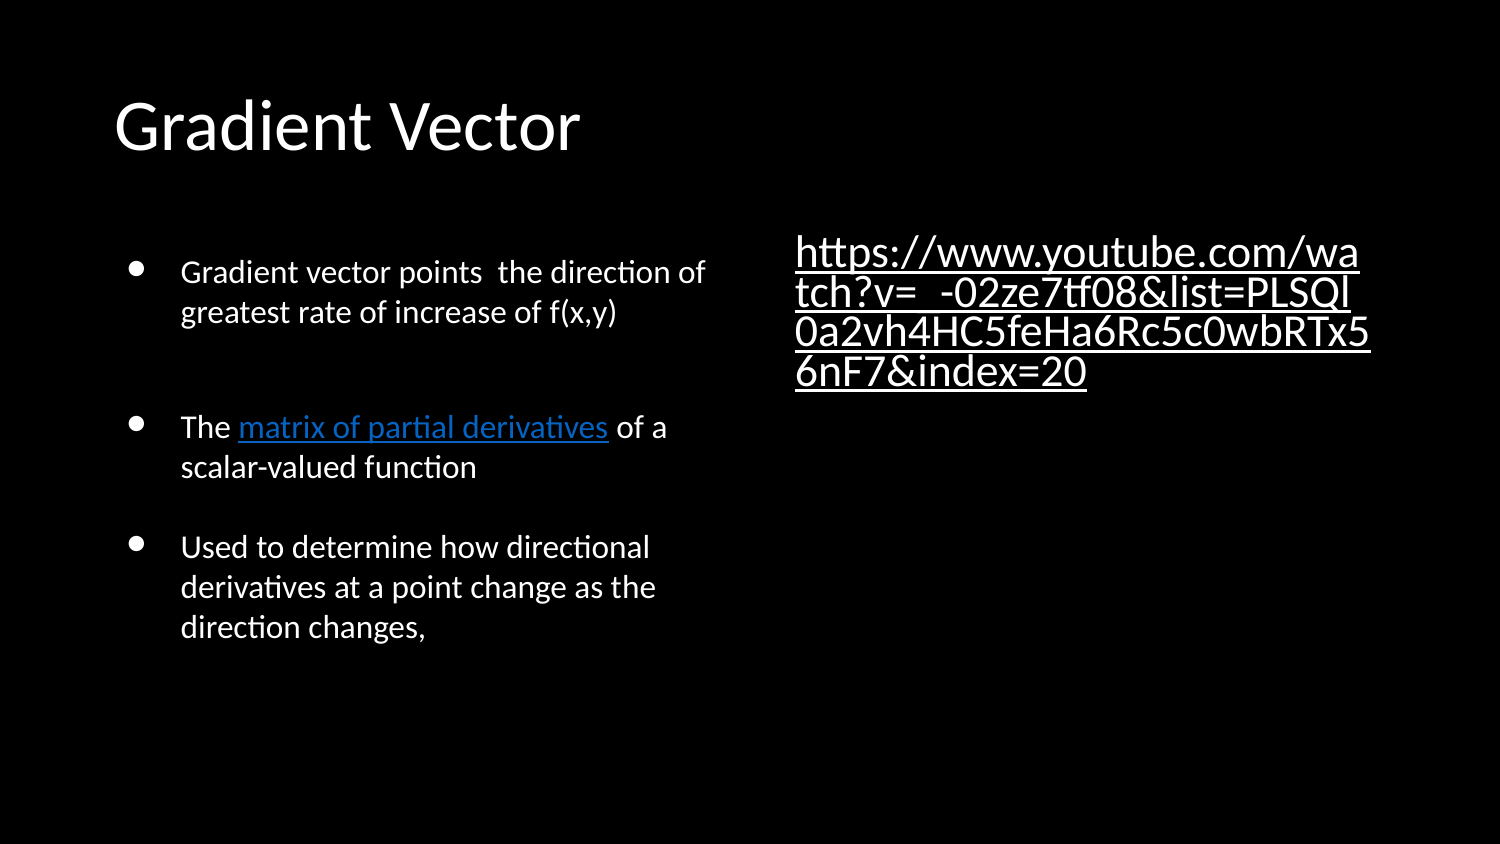

# Gradient Vector
https://www.youtube.com/watch?v=_-02ze7tf08&list=PLSQl0a2vh4HC5feHa6Rc5c0wbRTx56nF7&index=20
Gradient vector points  the direction of greatest rate of increase of f(x,y)

The matrix of partial derivatives of a scalar-valued function

Used to determine how directional derivatives at a point change as the direction changes,